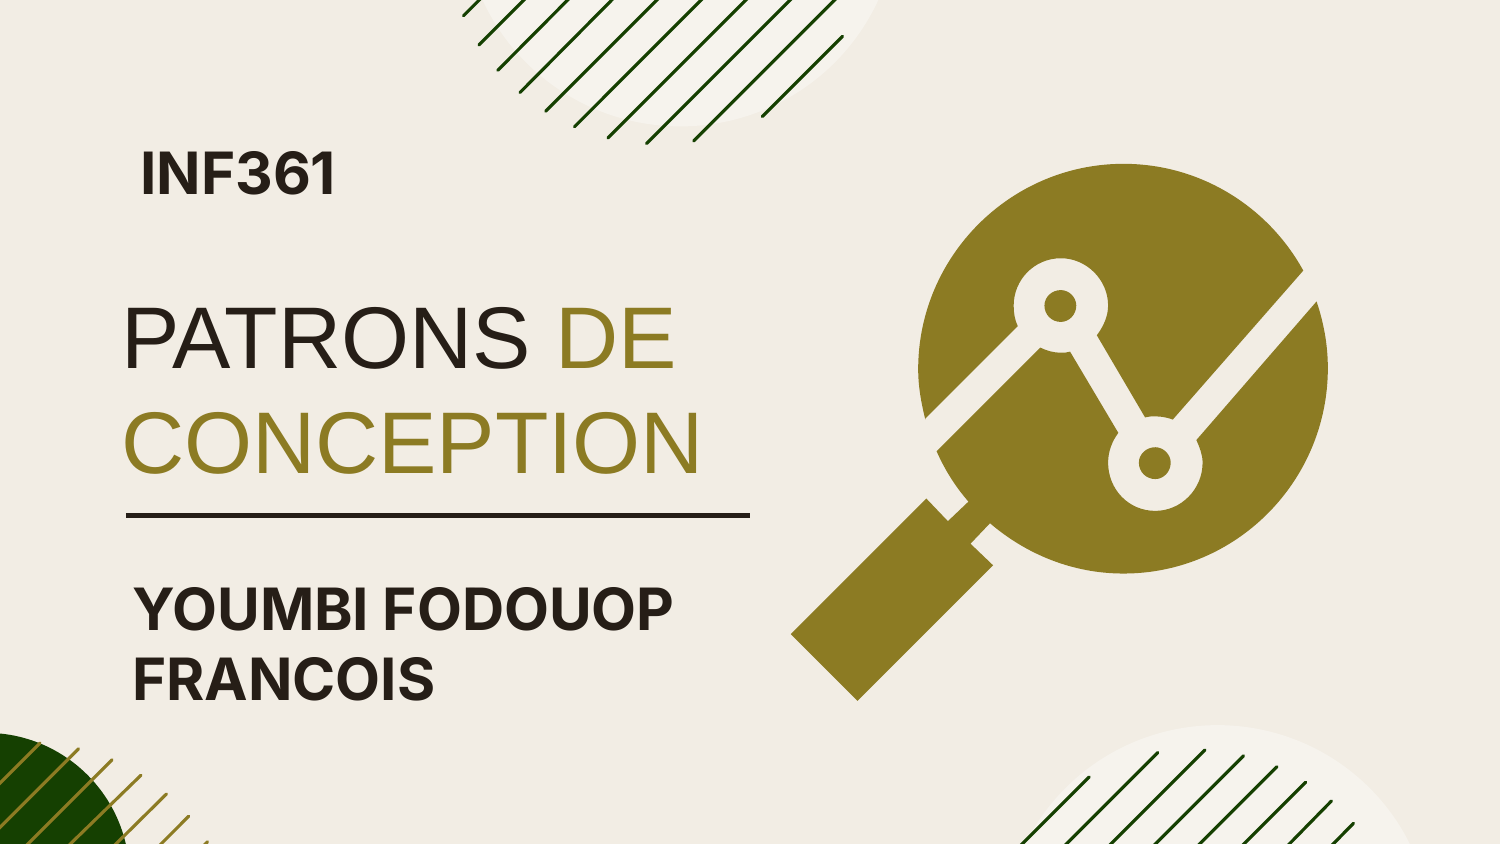

INF361

# PATRONS DE CONCEPTION
YOUMBI FODOUOP FRANCOIS